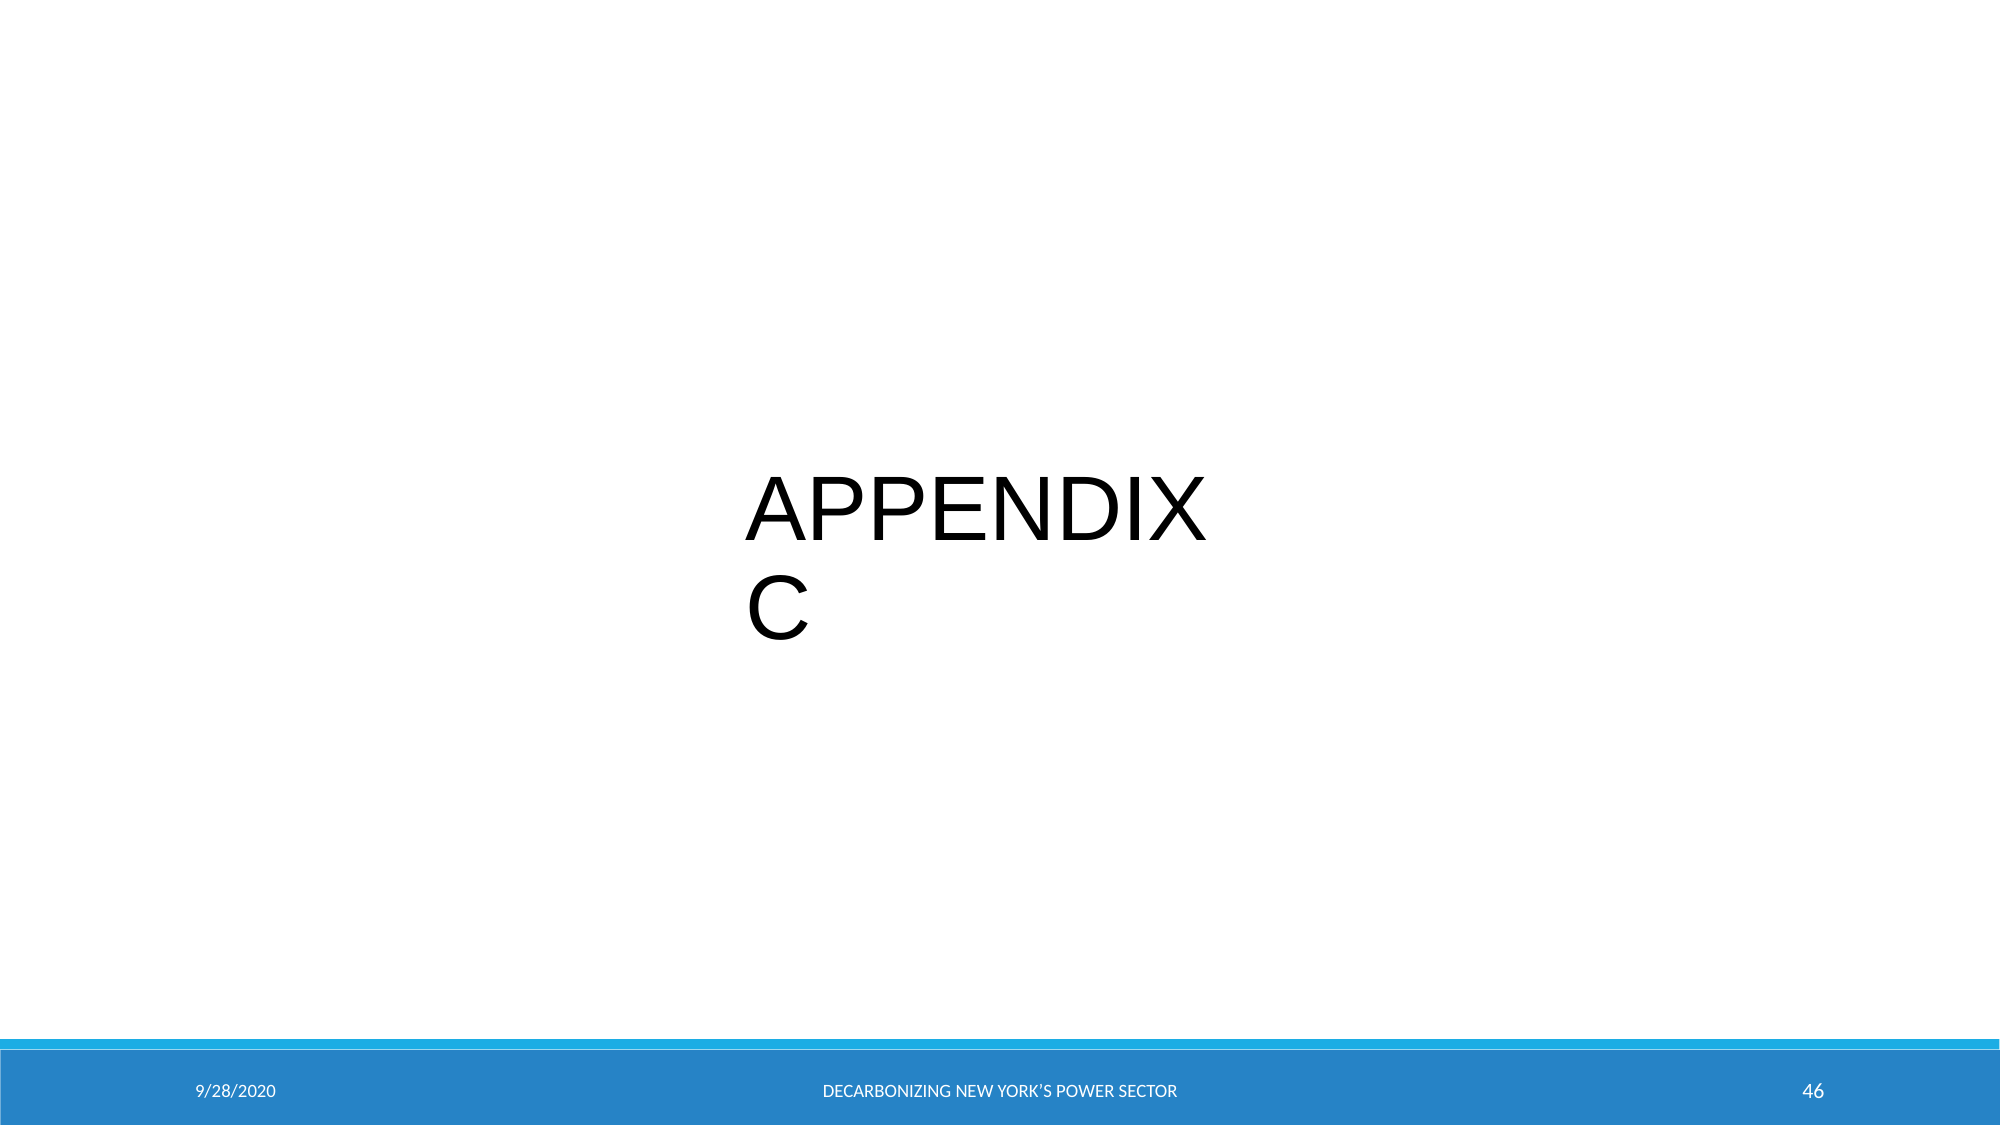

APPENDIX C
9/28/2020
Decarbonizing New York’s Power Sector
46